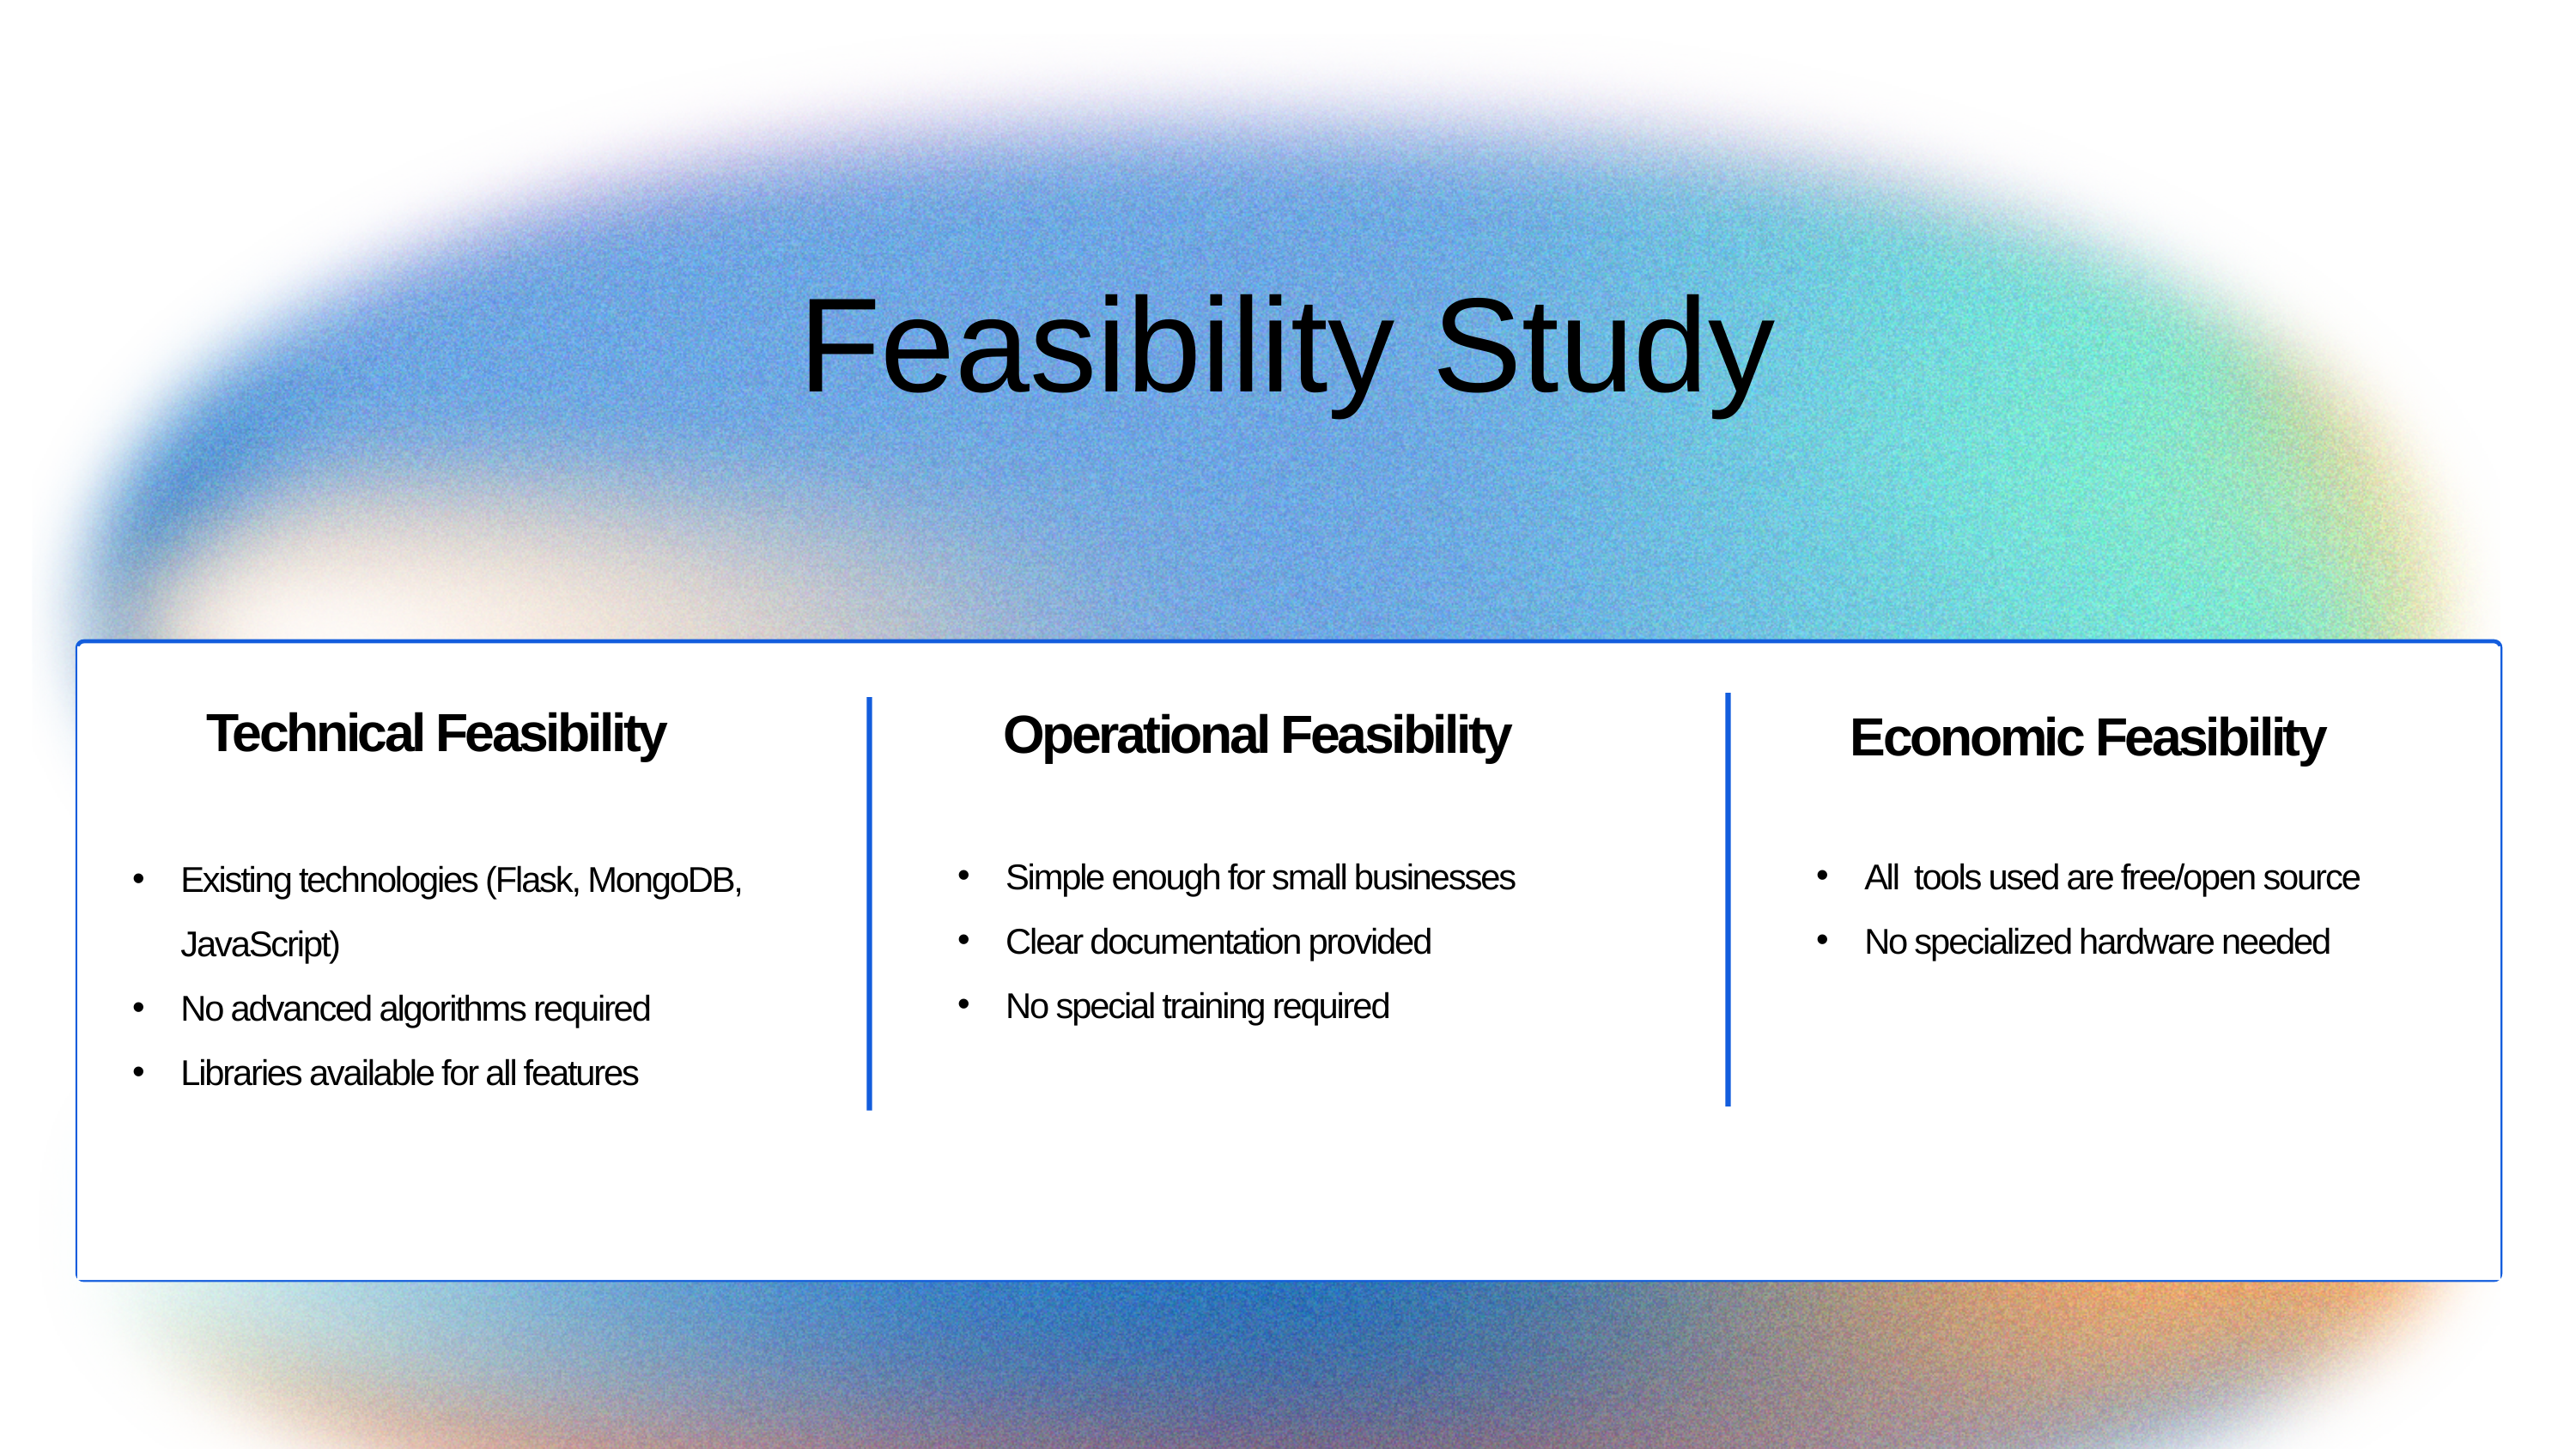

Feasibility Study

Technical Feasibility

Operational Feasibility

Economic Feasibility
Simple enough for small businesses
Clear documentation provided
No special training required
All  tools used are free/open source
No specialized hardware needed
Existing technologies (Flask, MongoDB, JavaScript)
No advanced algorithms required
Libraries available for all features